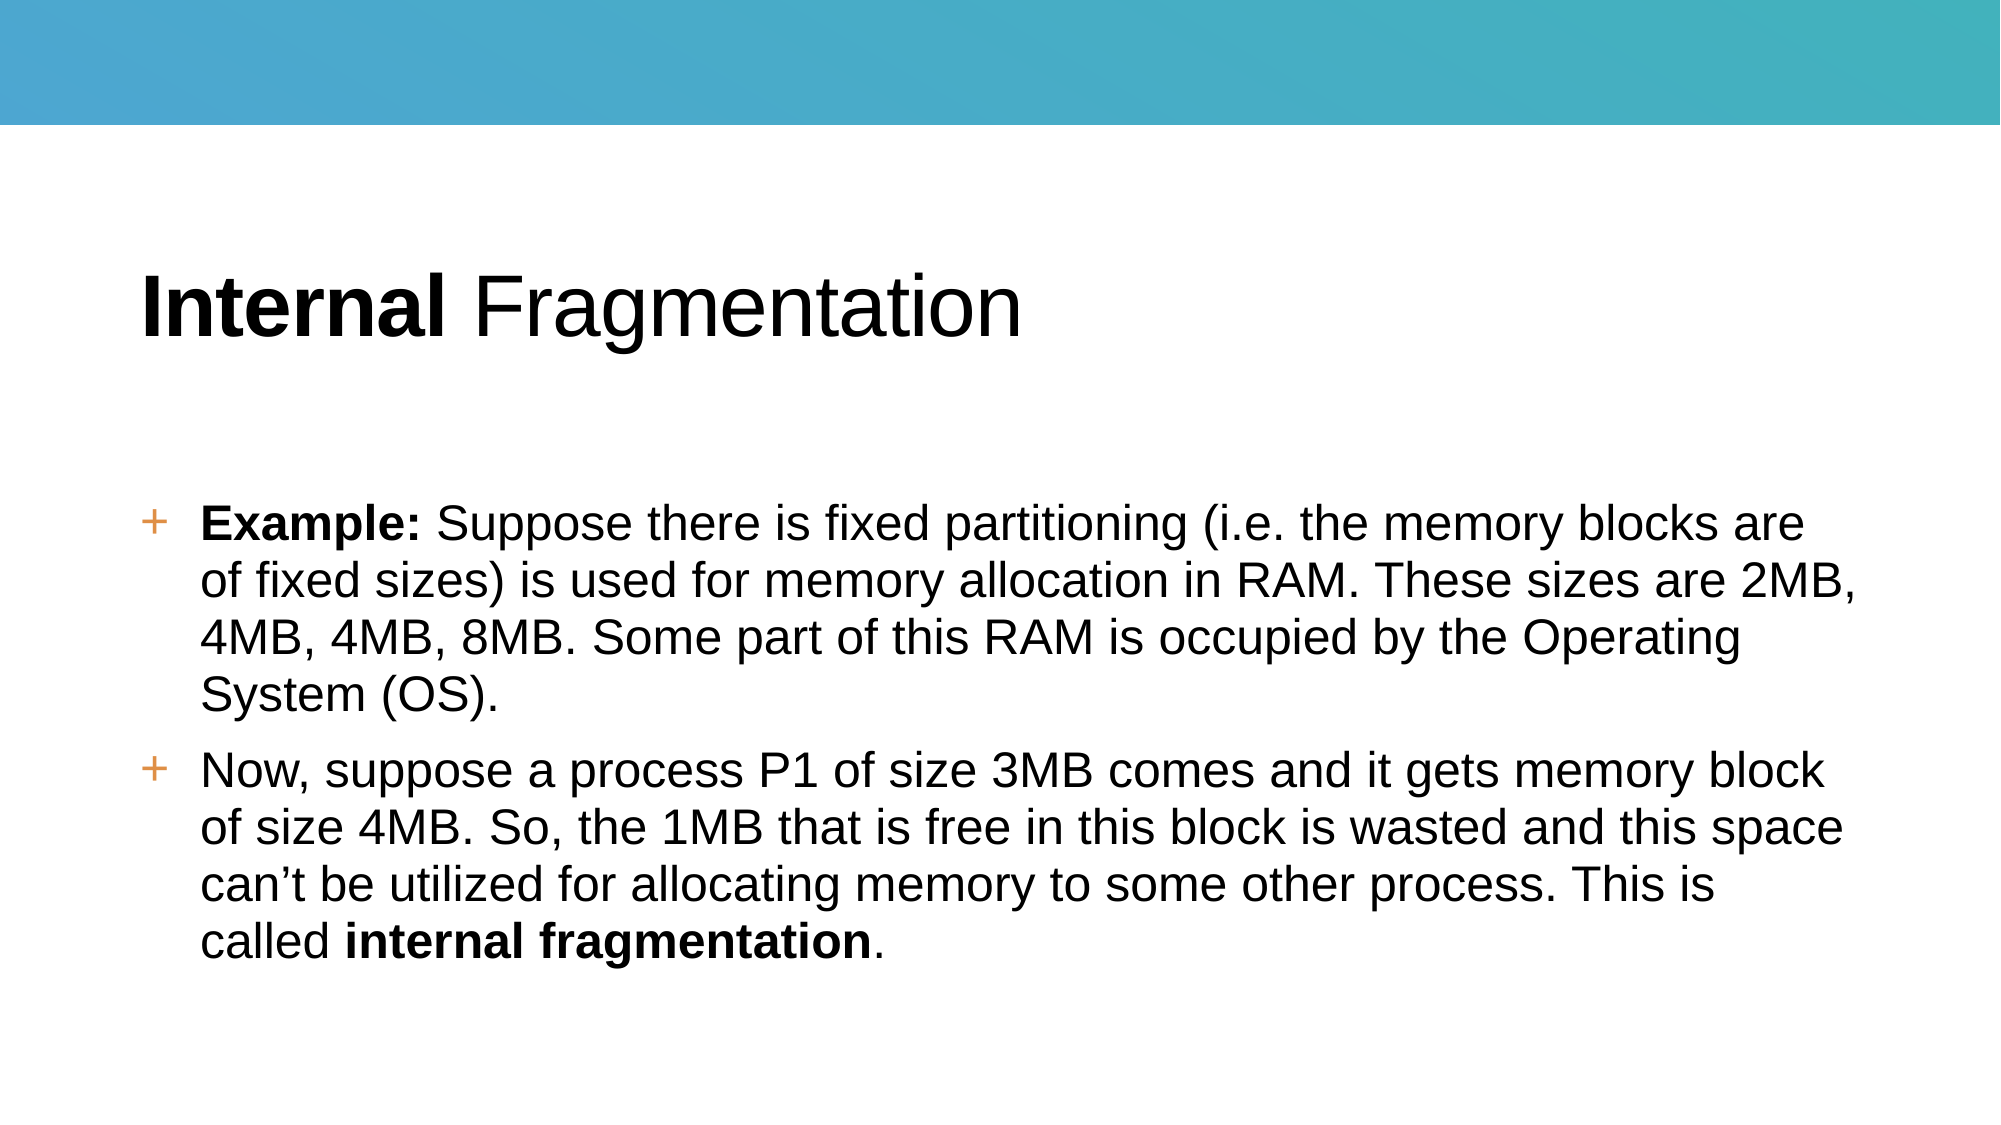

# Internal Fragmentation

Example: Suppose there is fixed partitioning (i.e. the memory blocks are of fixed sizes) is used for memory allocation in RAM. These sizes are 2MB, 4MB, 4MB, 8MB. Some part of this RAM is occupied by the Operating System (OS).
Now, suppose a process P1 of size 3MB comes and it gets memory block of size 4MB. So, the 1MB that is free in this block is wasted and this space can’t be utilized for allocating memory to some other process. This is called internal fragmentation.